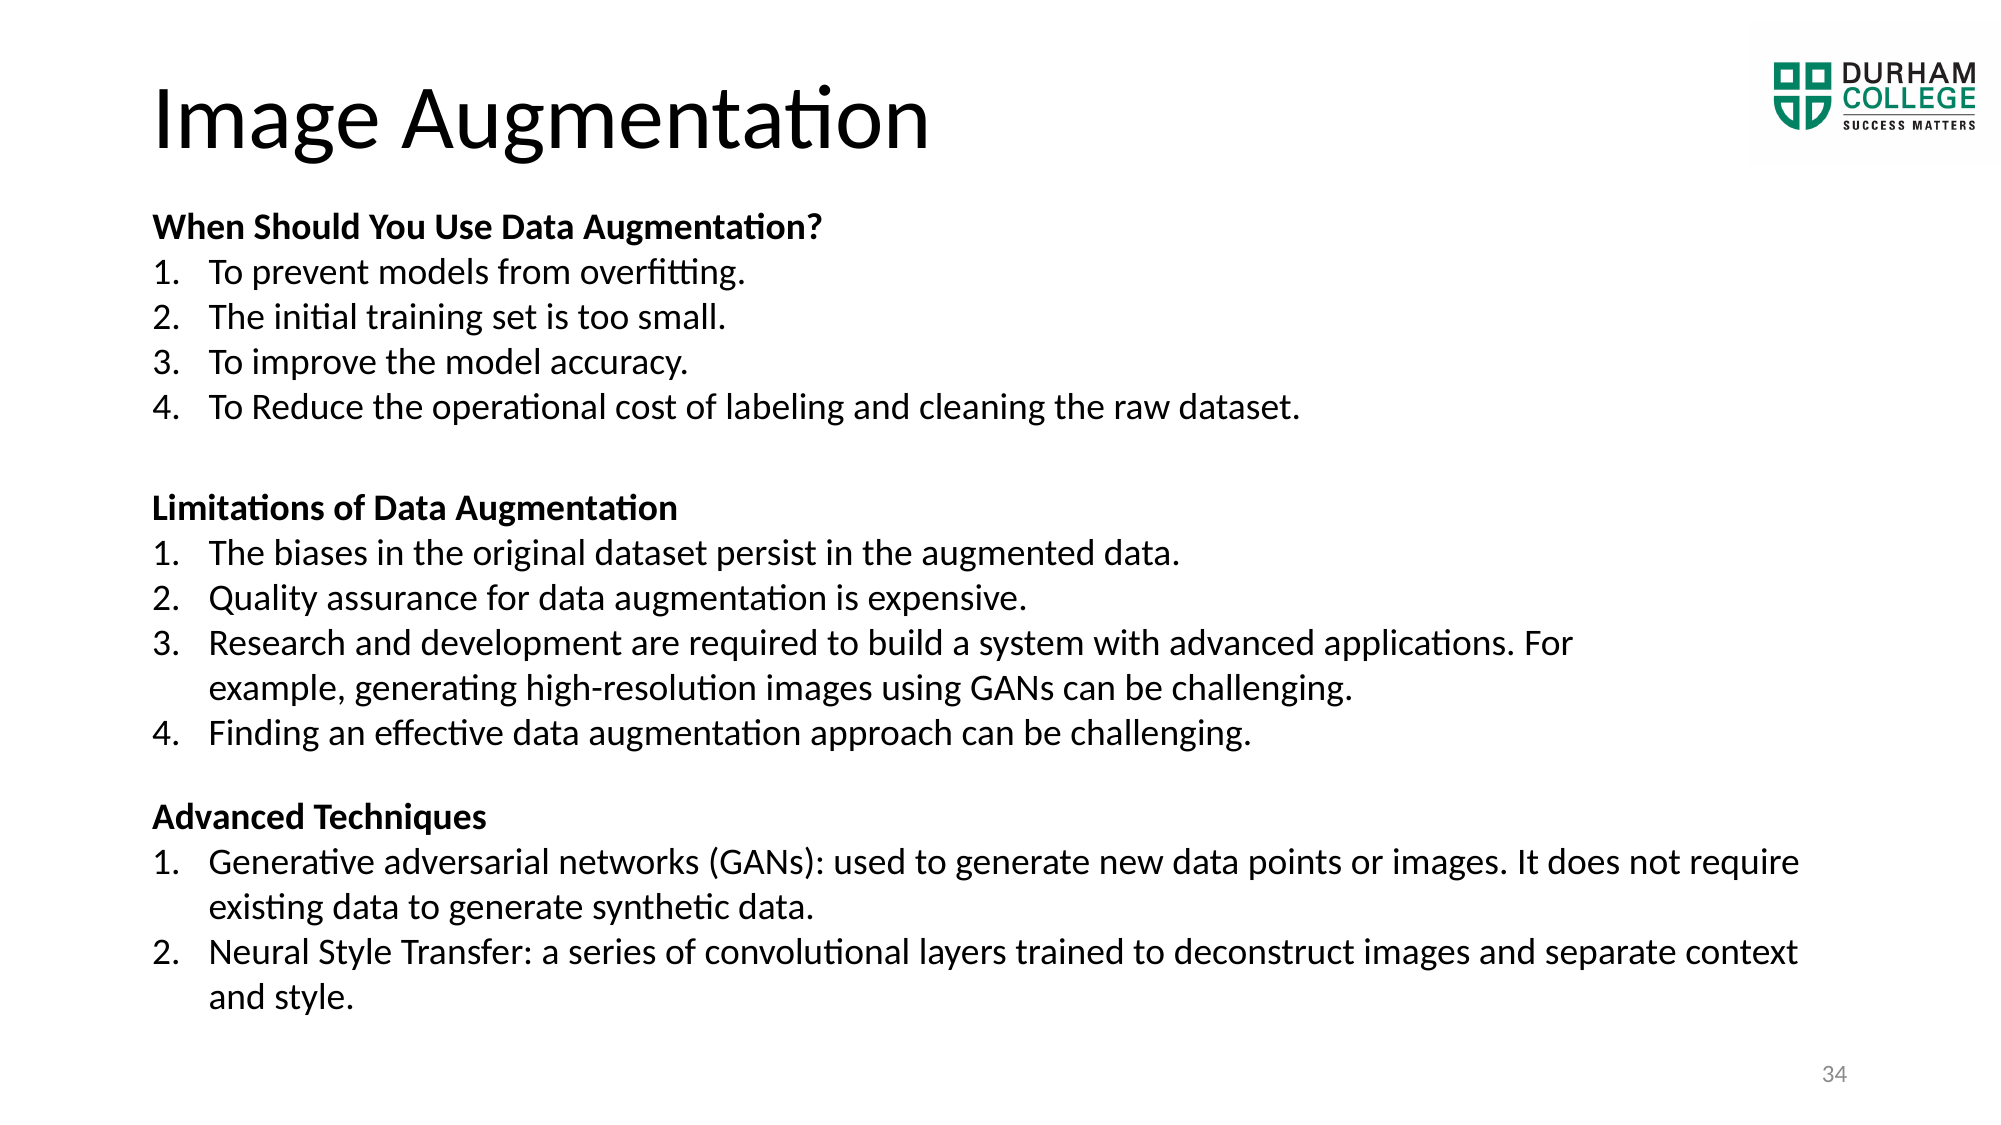

# Image Augmentation
When Should You Use Data Augmentation?
To prevent models from overfitting.
The initial training set is too small.
To improve the model accuracy.
To Reduce the operational cost of labeling and cleaning the raw dataset.
Limitations of Data Augmentation
The biases in the original dataset persist in the augmented data.
Quality assurance for data augmentation is expensive.
Research and development are required to build a system with advanced applications. For example, generating high-resolution images using GANs can be challenging.
Finding an effective data augmentation approach can be challenging.
Advanced Techniques
Generative adversarial networks (GANs): used to generate new data points or images. It does not require existing data to generate synthetic data.
Neural Style Transfer: a series of convolutional layers trained to deconstruct images and separate context and style.
34